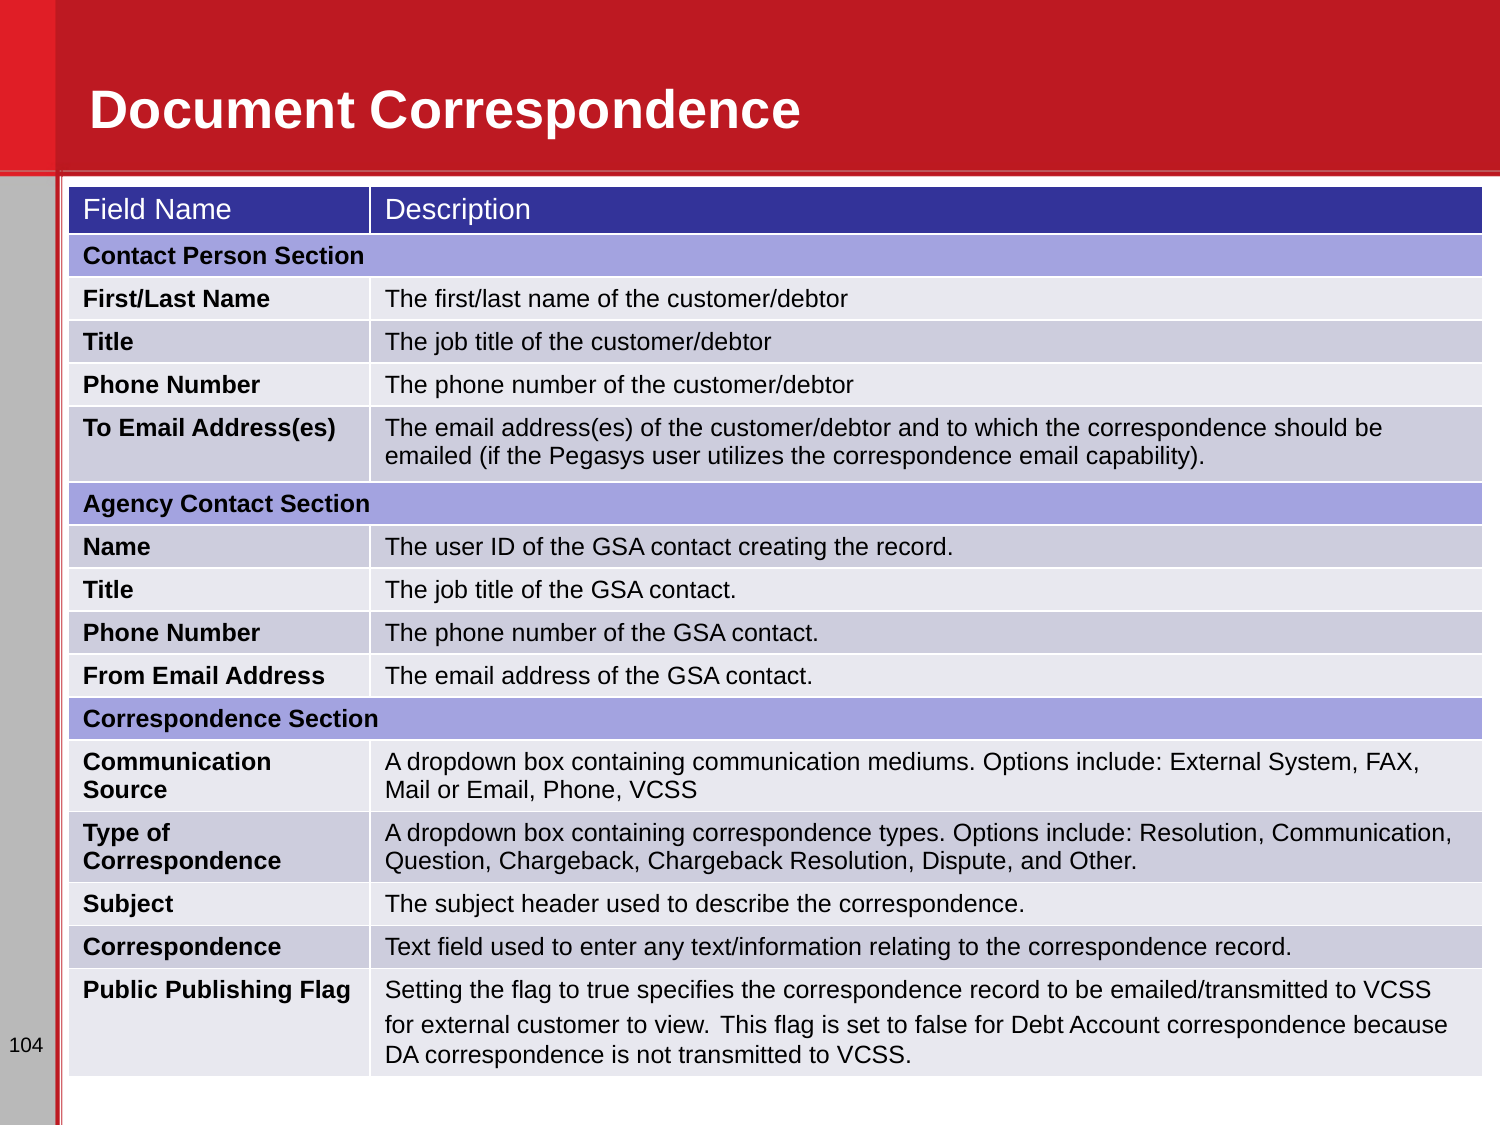

# Document Correspondence
| Field Name | Description |
| --- | --- |
| Contact Person Section |  |
| First/Last Name | The first/last name of the customer/debtor |
| Title | The job title of the customer/debtor |
| Phone Number | The phone number of the customer/debtor |
| To Email Address(es) | The email address(es) of the customer/debtor and to which the correspondence should be emailed (if the Pegasys user utilizes the correspondence email capability). |
| Agency Contact Section |  |
| Name | The user ID of the GSA contact creating the record. |
| Title | The job title of the GSA contact. |
| Phone Number | The phone number of the GSA contact. |
| From Email Address | The email address of the GSA contact. |
| Correspondence Section |  |
| Communication Source | A dropdown box containing communication mediums. Options include: External System, FAX, Mail or Email, Phone, VCSS |
| Type of Correspondence | A dropdown box containing correspondence types. Options include: Resolution, Communication, Question, Chargeback, Chargeback Resolution, Dispute, and Other. |
| Subject | The subject header used to describe the correspondence. |
| Correspondence | Text field used to enter any text/information relating to the correspondence record. |
| Public Publishing Flag | Setting the flag to true specifies the correspondence record to be emailed/transmitted to VCSS for external customer to view. This flag is set to false for Debt Account correspondence because DA correspondence is not transmitted to VCSS. |

104